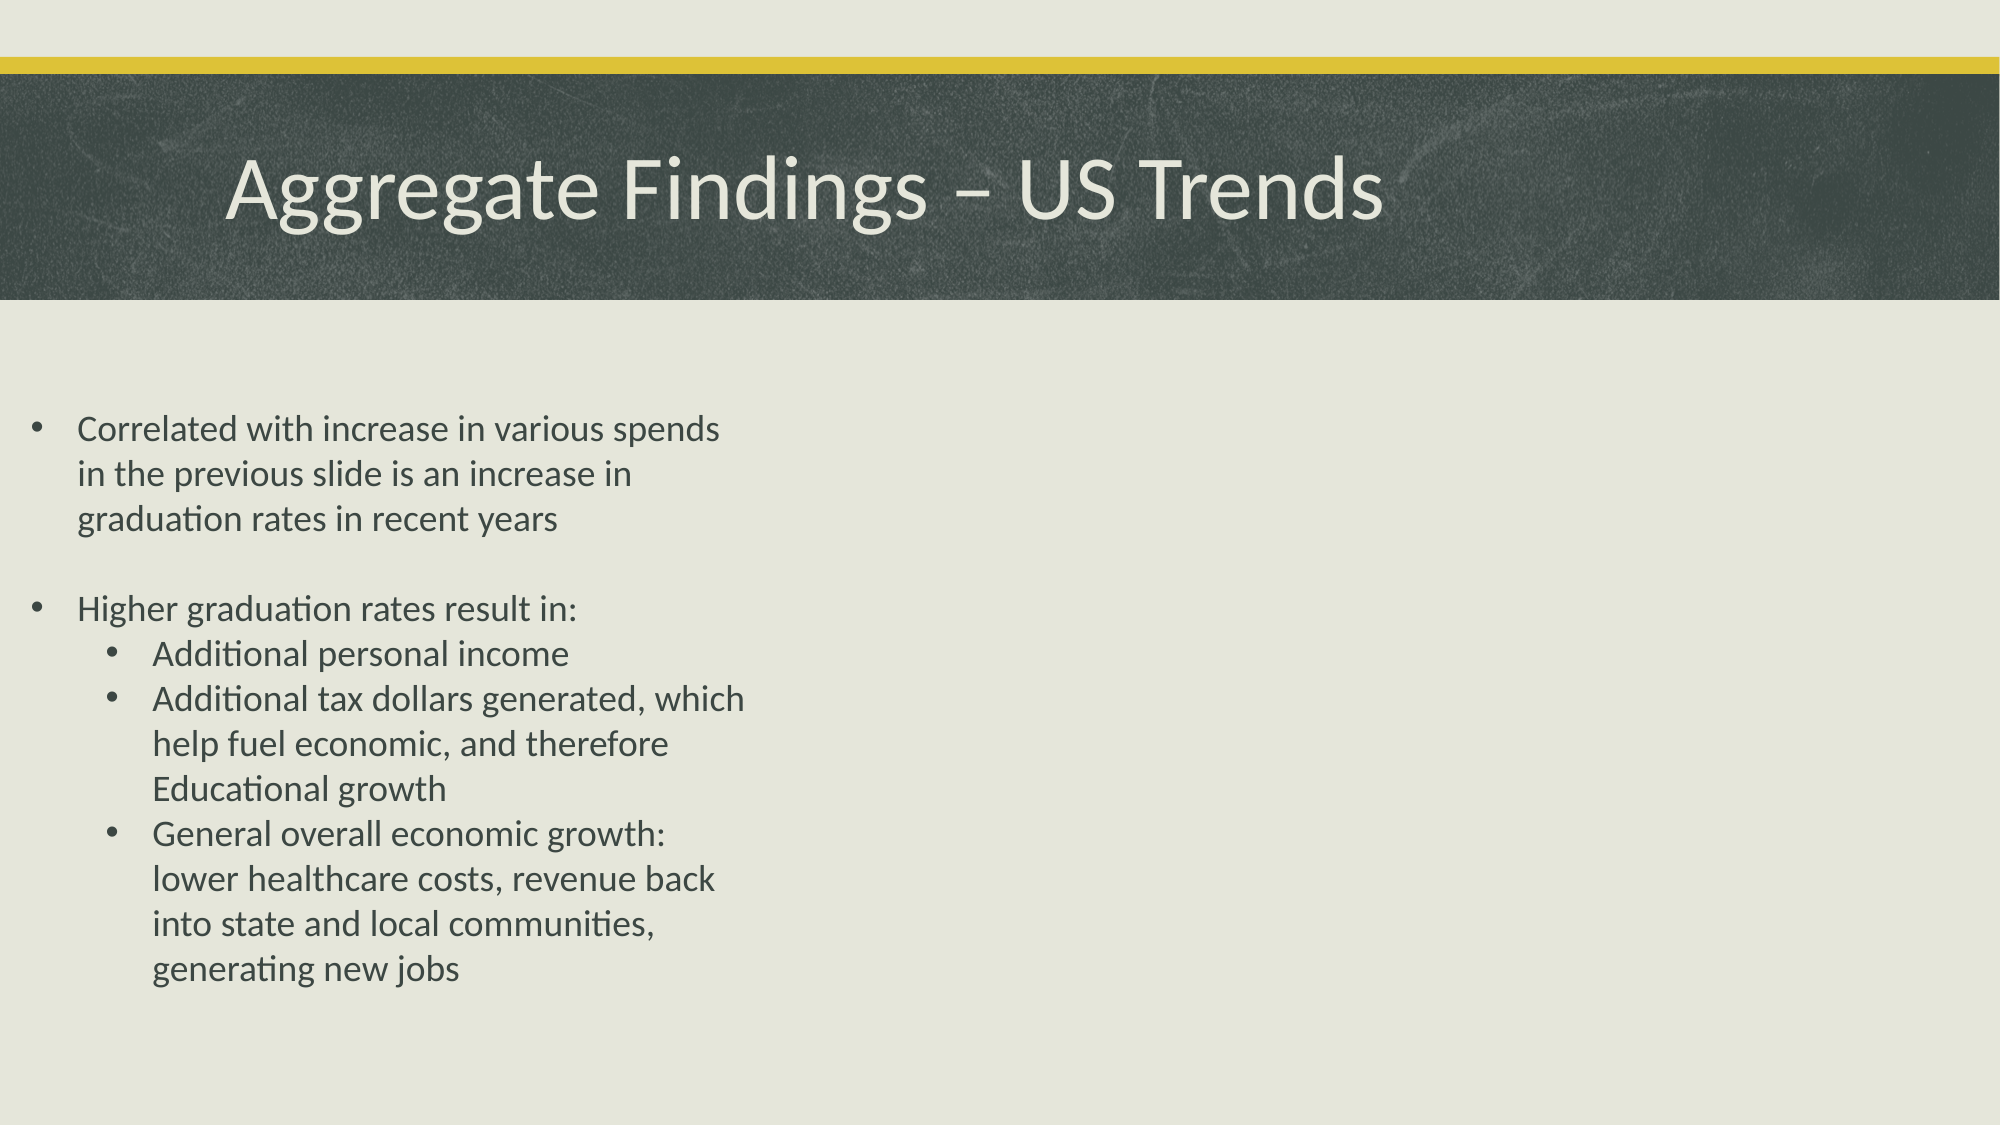

# Aggregate Findings – US Trends

Correlated with increase in various spends in the previous slide is an increase in graduation rates in recent years

Higher graduation rates result in:
Additional personal income
Additional tax dollars generated, which help fuel economic, and therefore Educational growth
General overall economic growth: lower healthcare costs, revenue back into state and local communities, generating new jobs